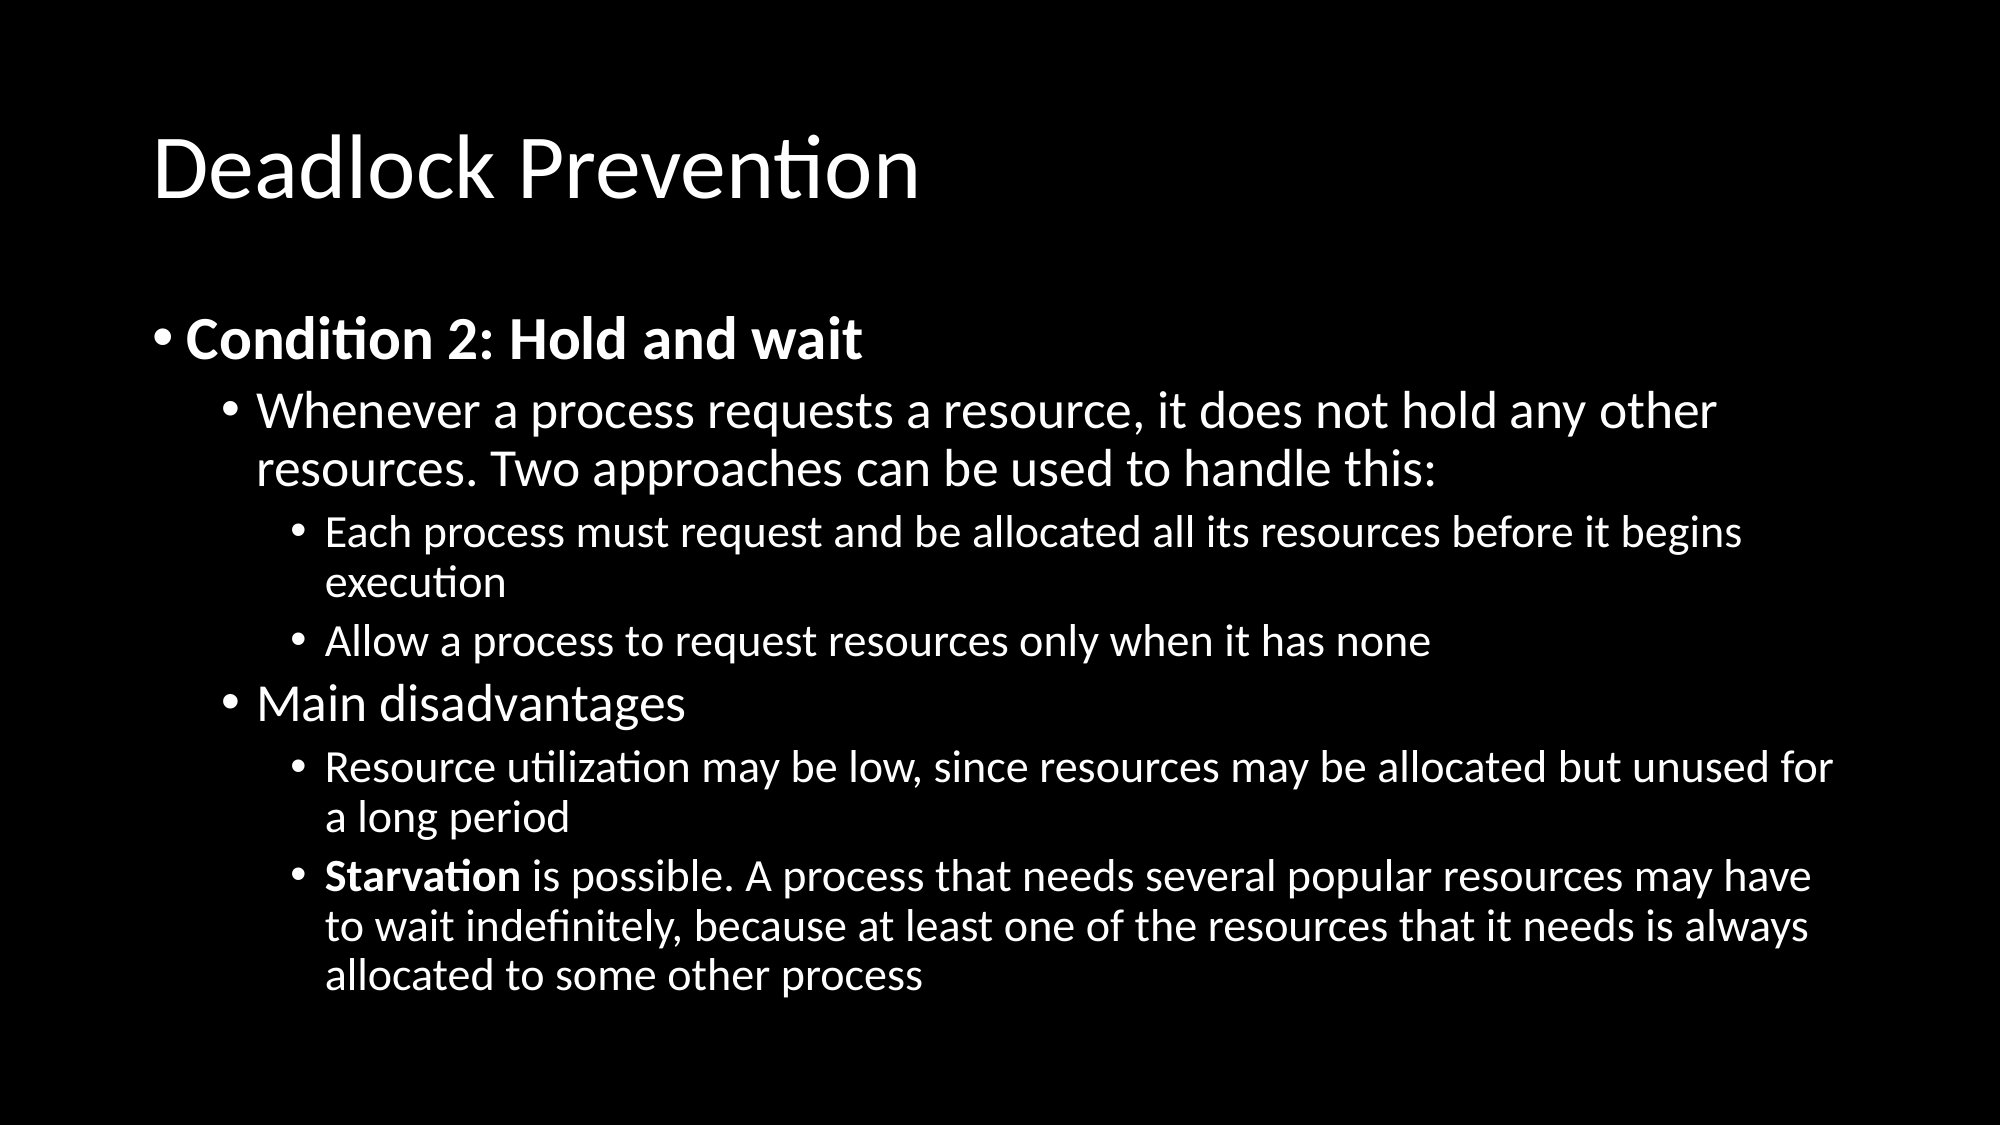

# Deadlock Prevention
Condition 2: Hold and wait
Whenever a process requests a resource, it does not hold any other resources. Two approaches can be used to handle this:
Each process must request and be allocated all its resources before it begins execution
Allow a process to request resources only when it has none
Main disadvantages
Resource utilization may be low, since resources may be allocated but unused for a long period
Starvation is possible. A process that needs several popular resources may have to wait indefinitely, because at least one of the resources that it needs is always allocated to some other process